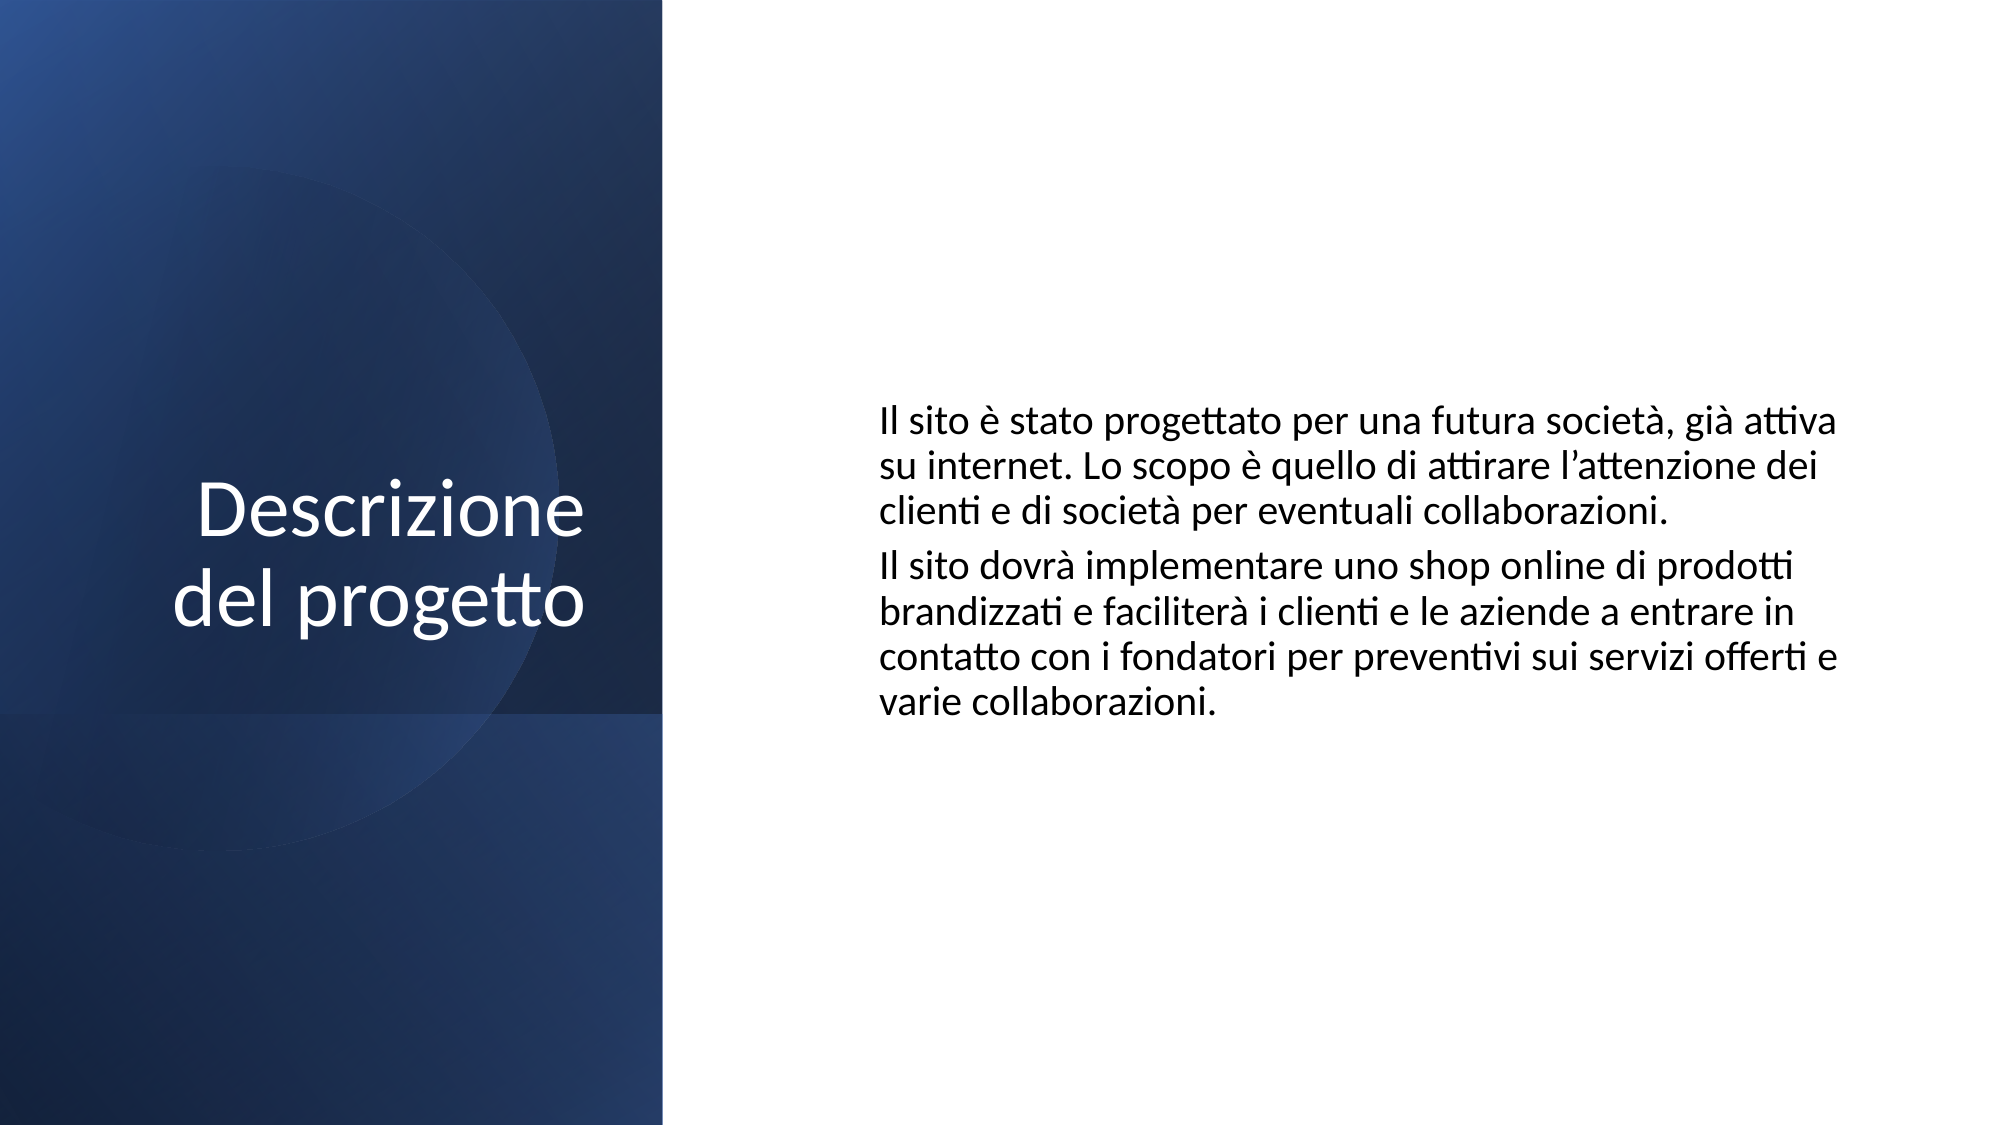

# Descrizione del progetto
Il sito è stato progettato per una futura società, già attiva su internet. Lo scopo è quello di attirare l’attenzione dei clienti e di società per eventuali collaborazioni.
Il sito dovrà implementare uno shop online di prodotti brandizzati e faciliterà i clienti e le aziende a entrare in contatto con i fondatori per preventivi sui servizi offerti e varie collaborazioni.